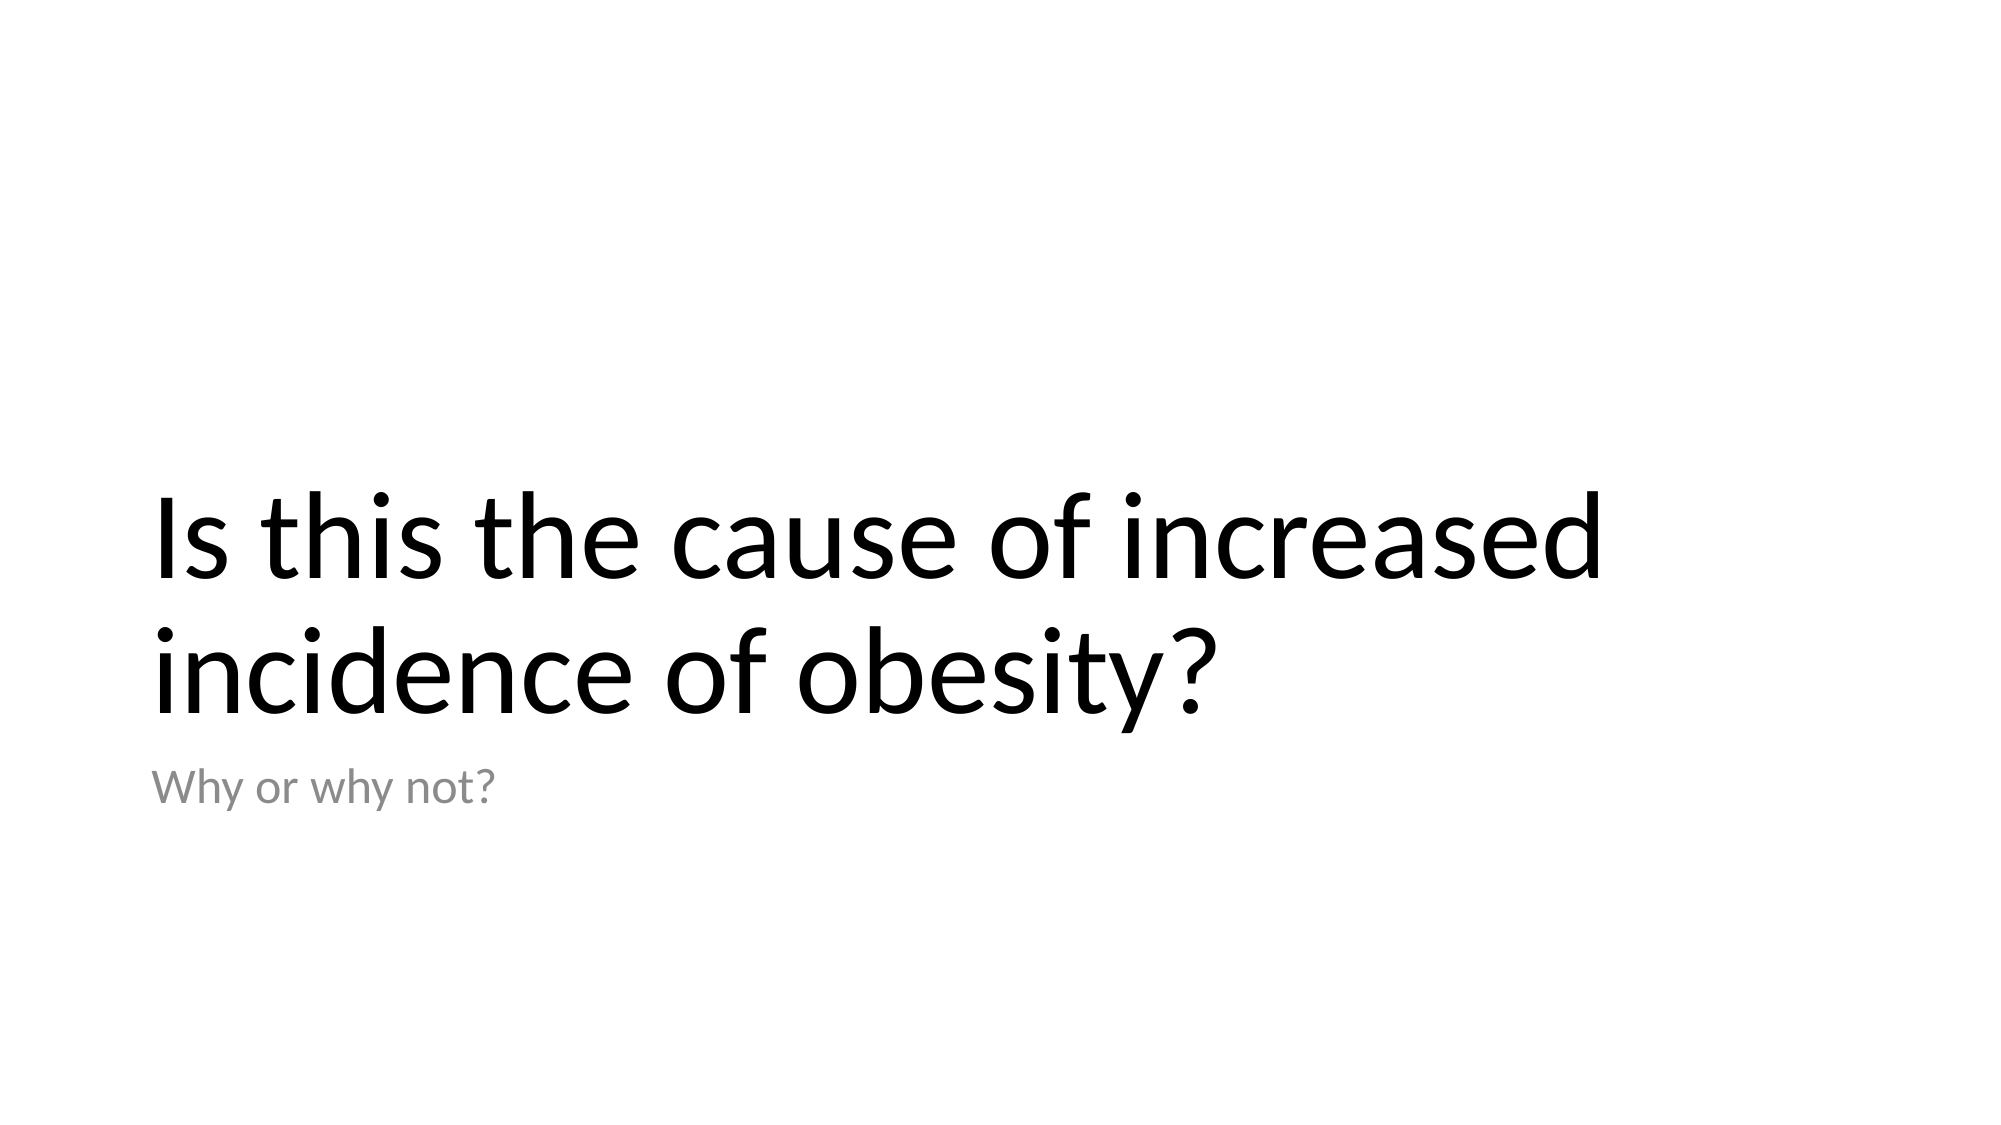

# Is this the cause of increased incidence of obesity?
Why or why not?